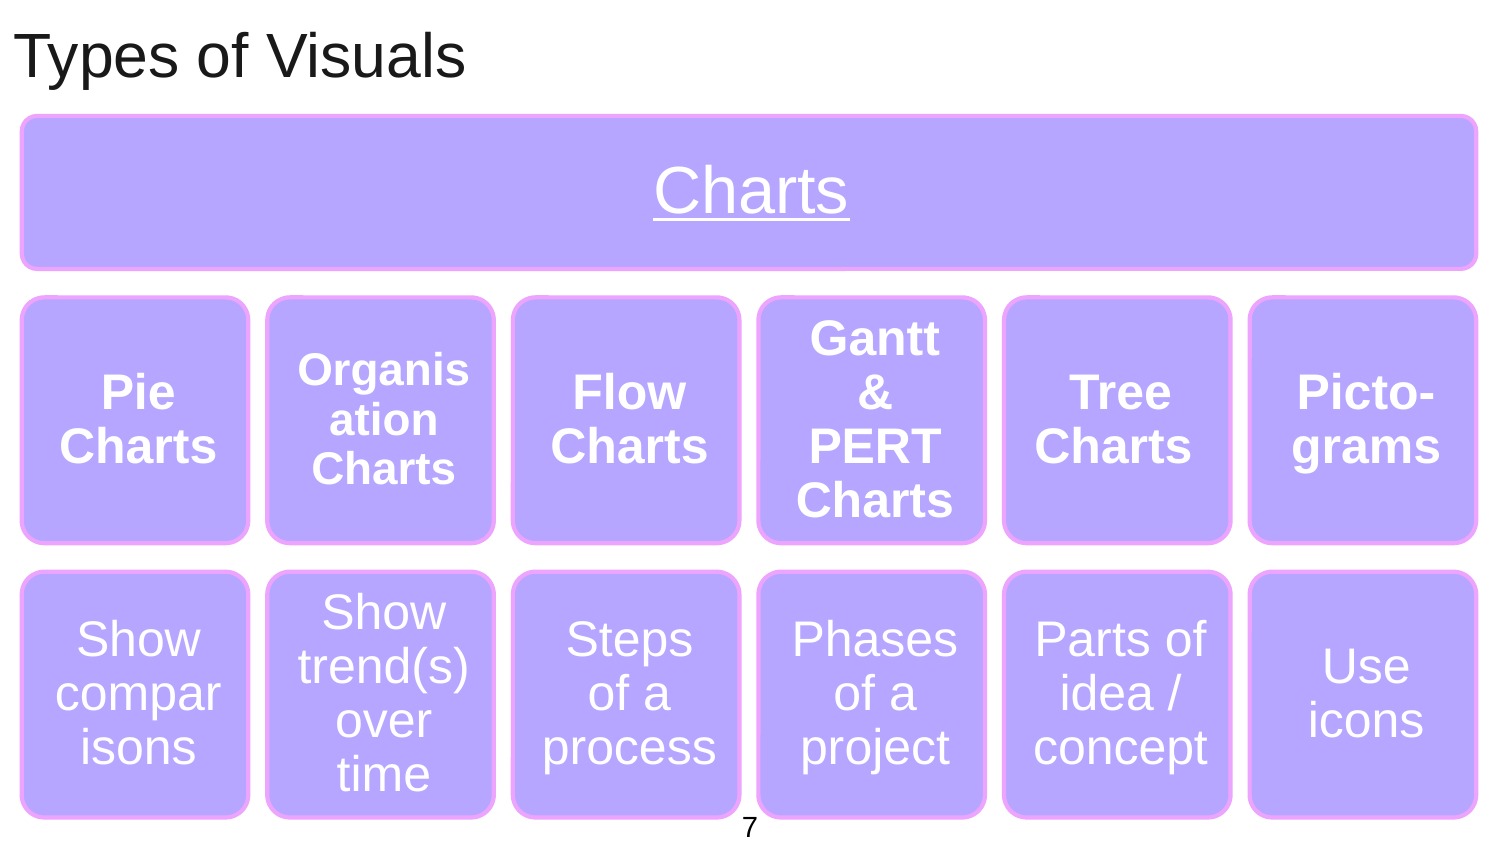

# Types of Visuals
Charts
Pie Charts
Show comparisons
Organisation Charts
Show trend(s) over time
Flow Charts
Steps of a process
Gantt & PERT Charts
Phases of a project
Tree Charts
Parts of idea / concept
Picto-grams
Use icons
7